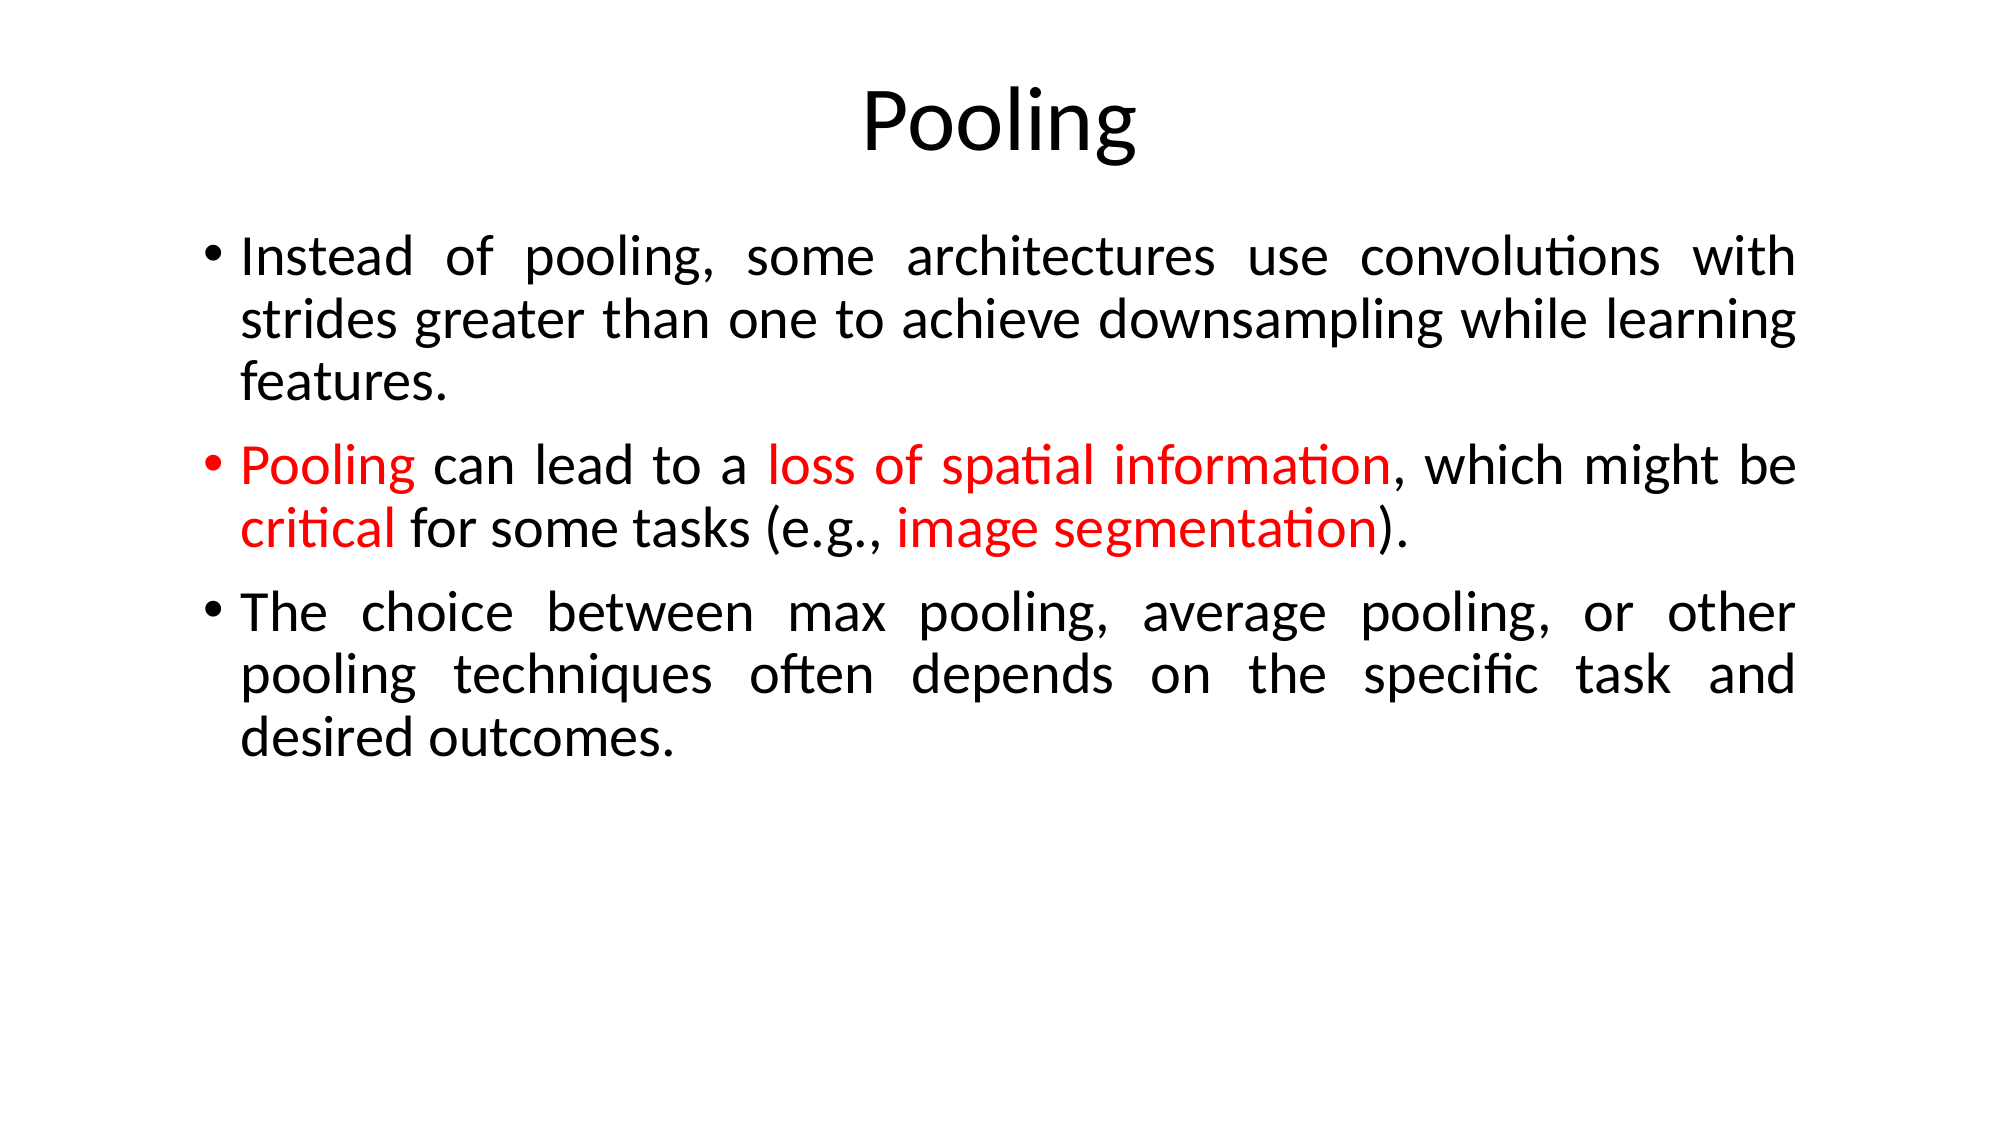

# Pooling
Instead of pooling, some architectures use convolutions with strides greater than one to achieve downsampling while learning features.
Pooling can lead to a loss of spatial information, which might be critical for some tasks (e.g., image segmentation).
The choice between max pooling, average pooling, or other pooling techniques often depends on the specific task and desired outcomes.